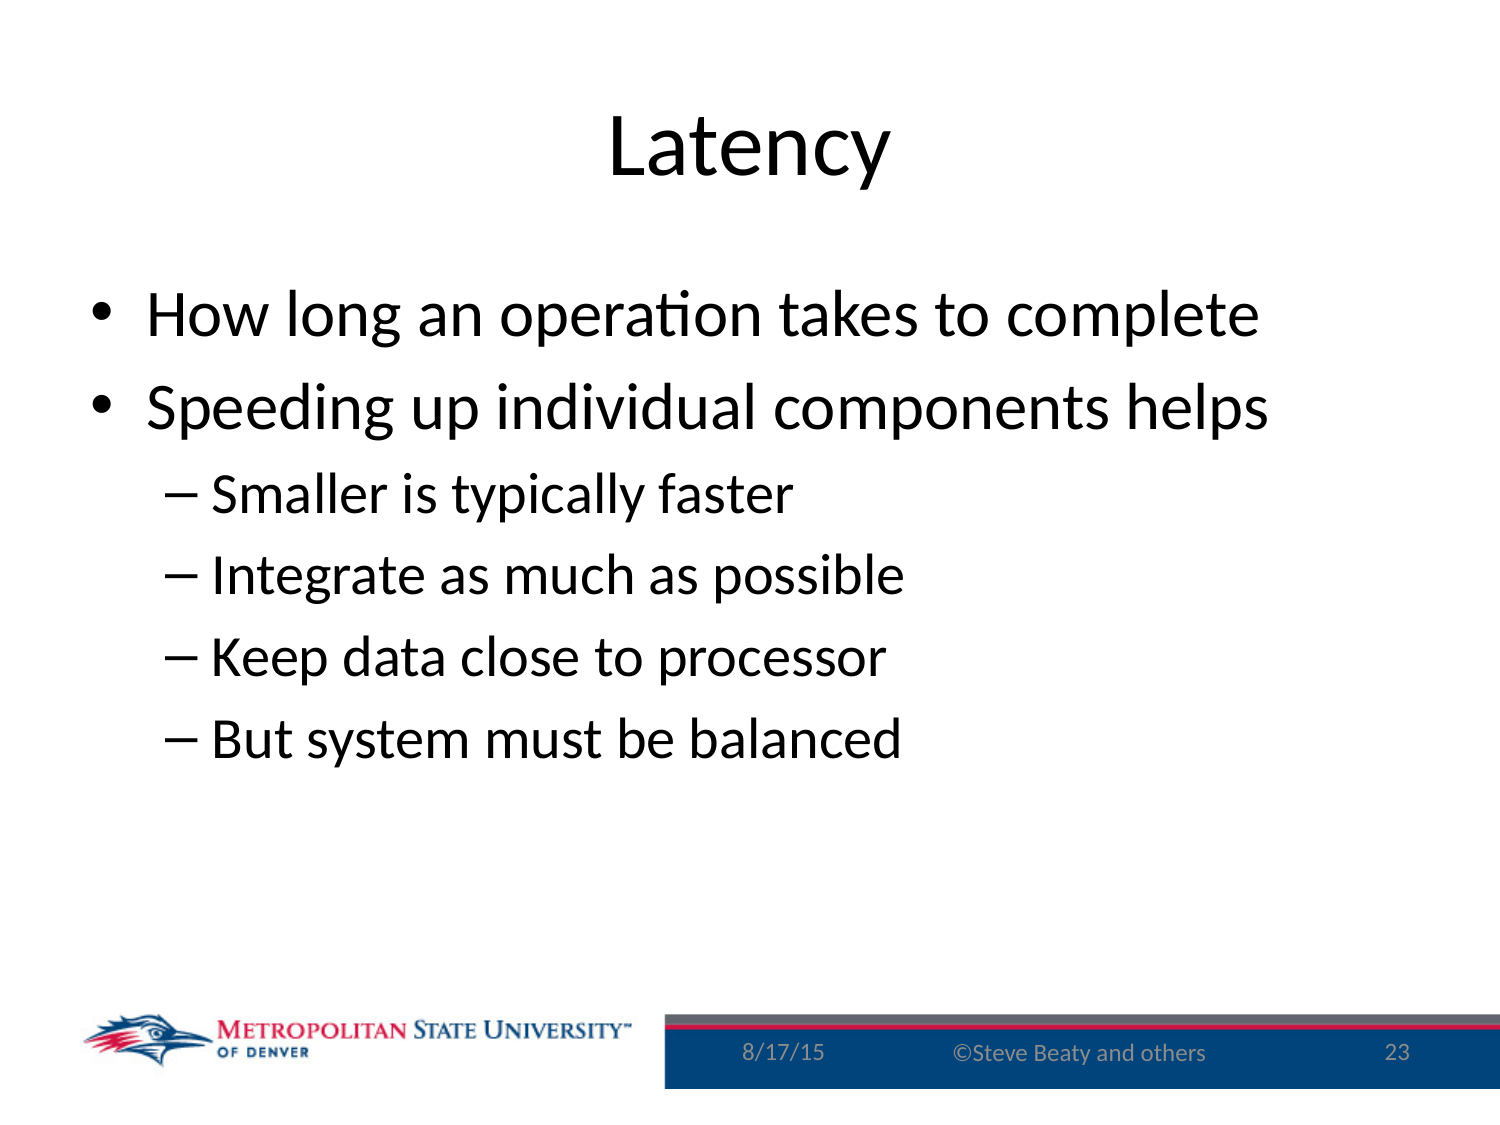

# Latency
How long an operation takes to complete
Speeding up individual components helps
Smaller is typically faster
Integrate as much as possible
Keep data close to processor
But system must be balanced
8/17/15
23
©Steve Beaty and others